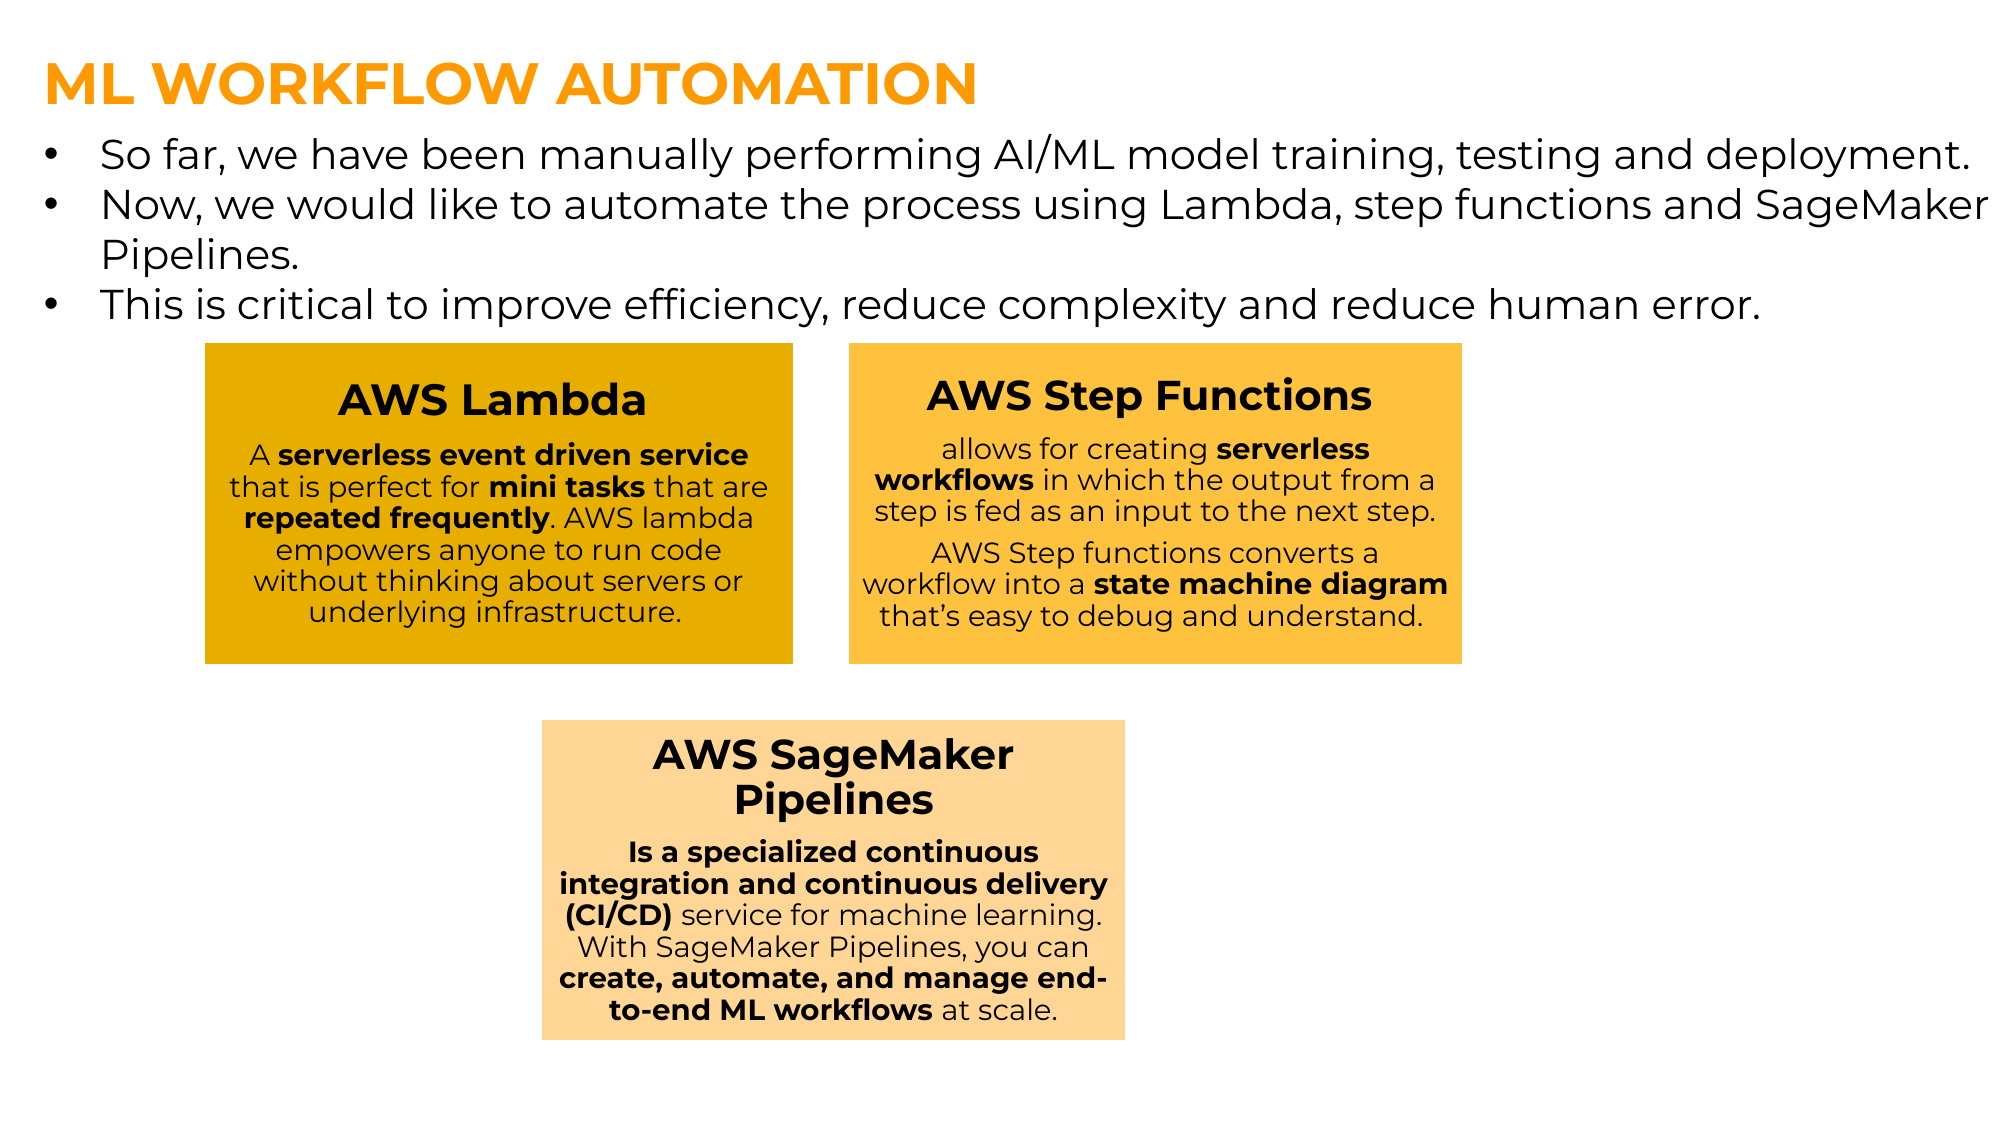

ML WORKFLOW AUTOMATION
So far, we have been manually performing AI/ML model training, testing and deployment.
Now, we would like to automate the process using Lambda, step functions and SageMaker Pipelines.
This is critical to improve efficiency, reduce complexity and reduce human error.

AWS Lambda
A serverless event driven service that is perfect for mini tasks that are repeated frequently. AWS lambda empowers anyone to run code without thinking about servers or underlying infrastructure.
AWS Step Functions
allows for creating serverless workflows in which the output from a step is fed as an input to the next step.
AWS Step functions converts a workflow into a state machine diagram that’s easy to debug and understand.
AWS SageMaker Pipelines
Is a specialized continuous integration and continuous delivery (CI/CD) service for machine learning. With SageMaker Pipelines, you can create, automate, and manage end-to-end ML workflows at scale.